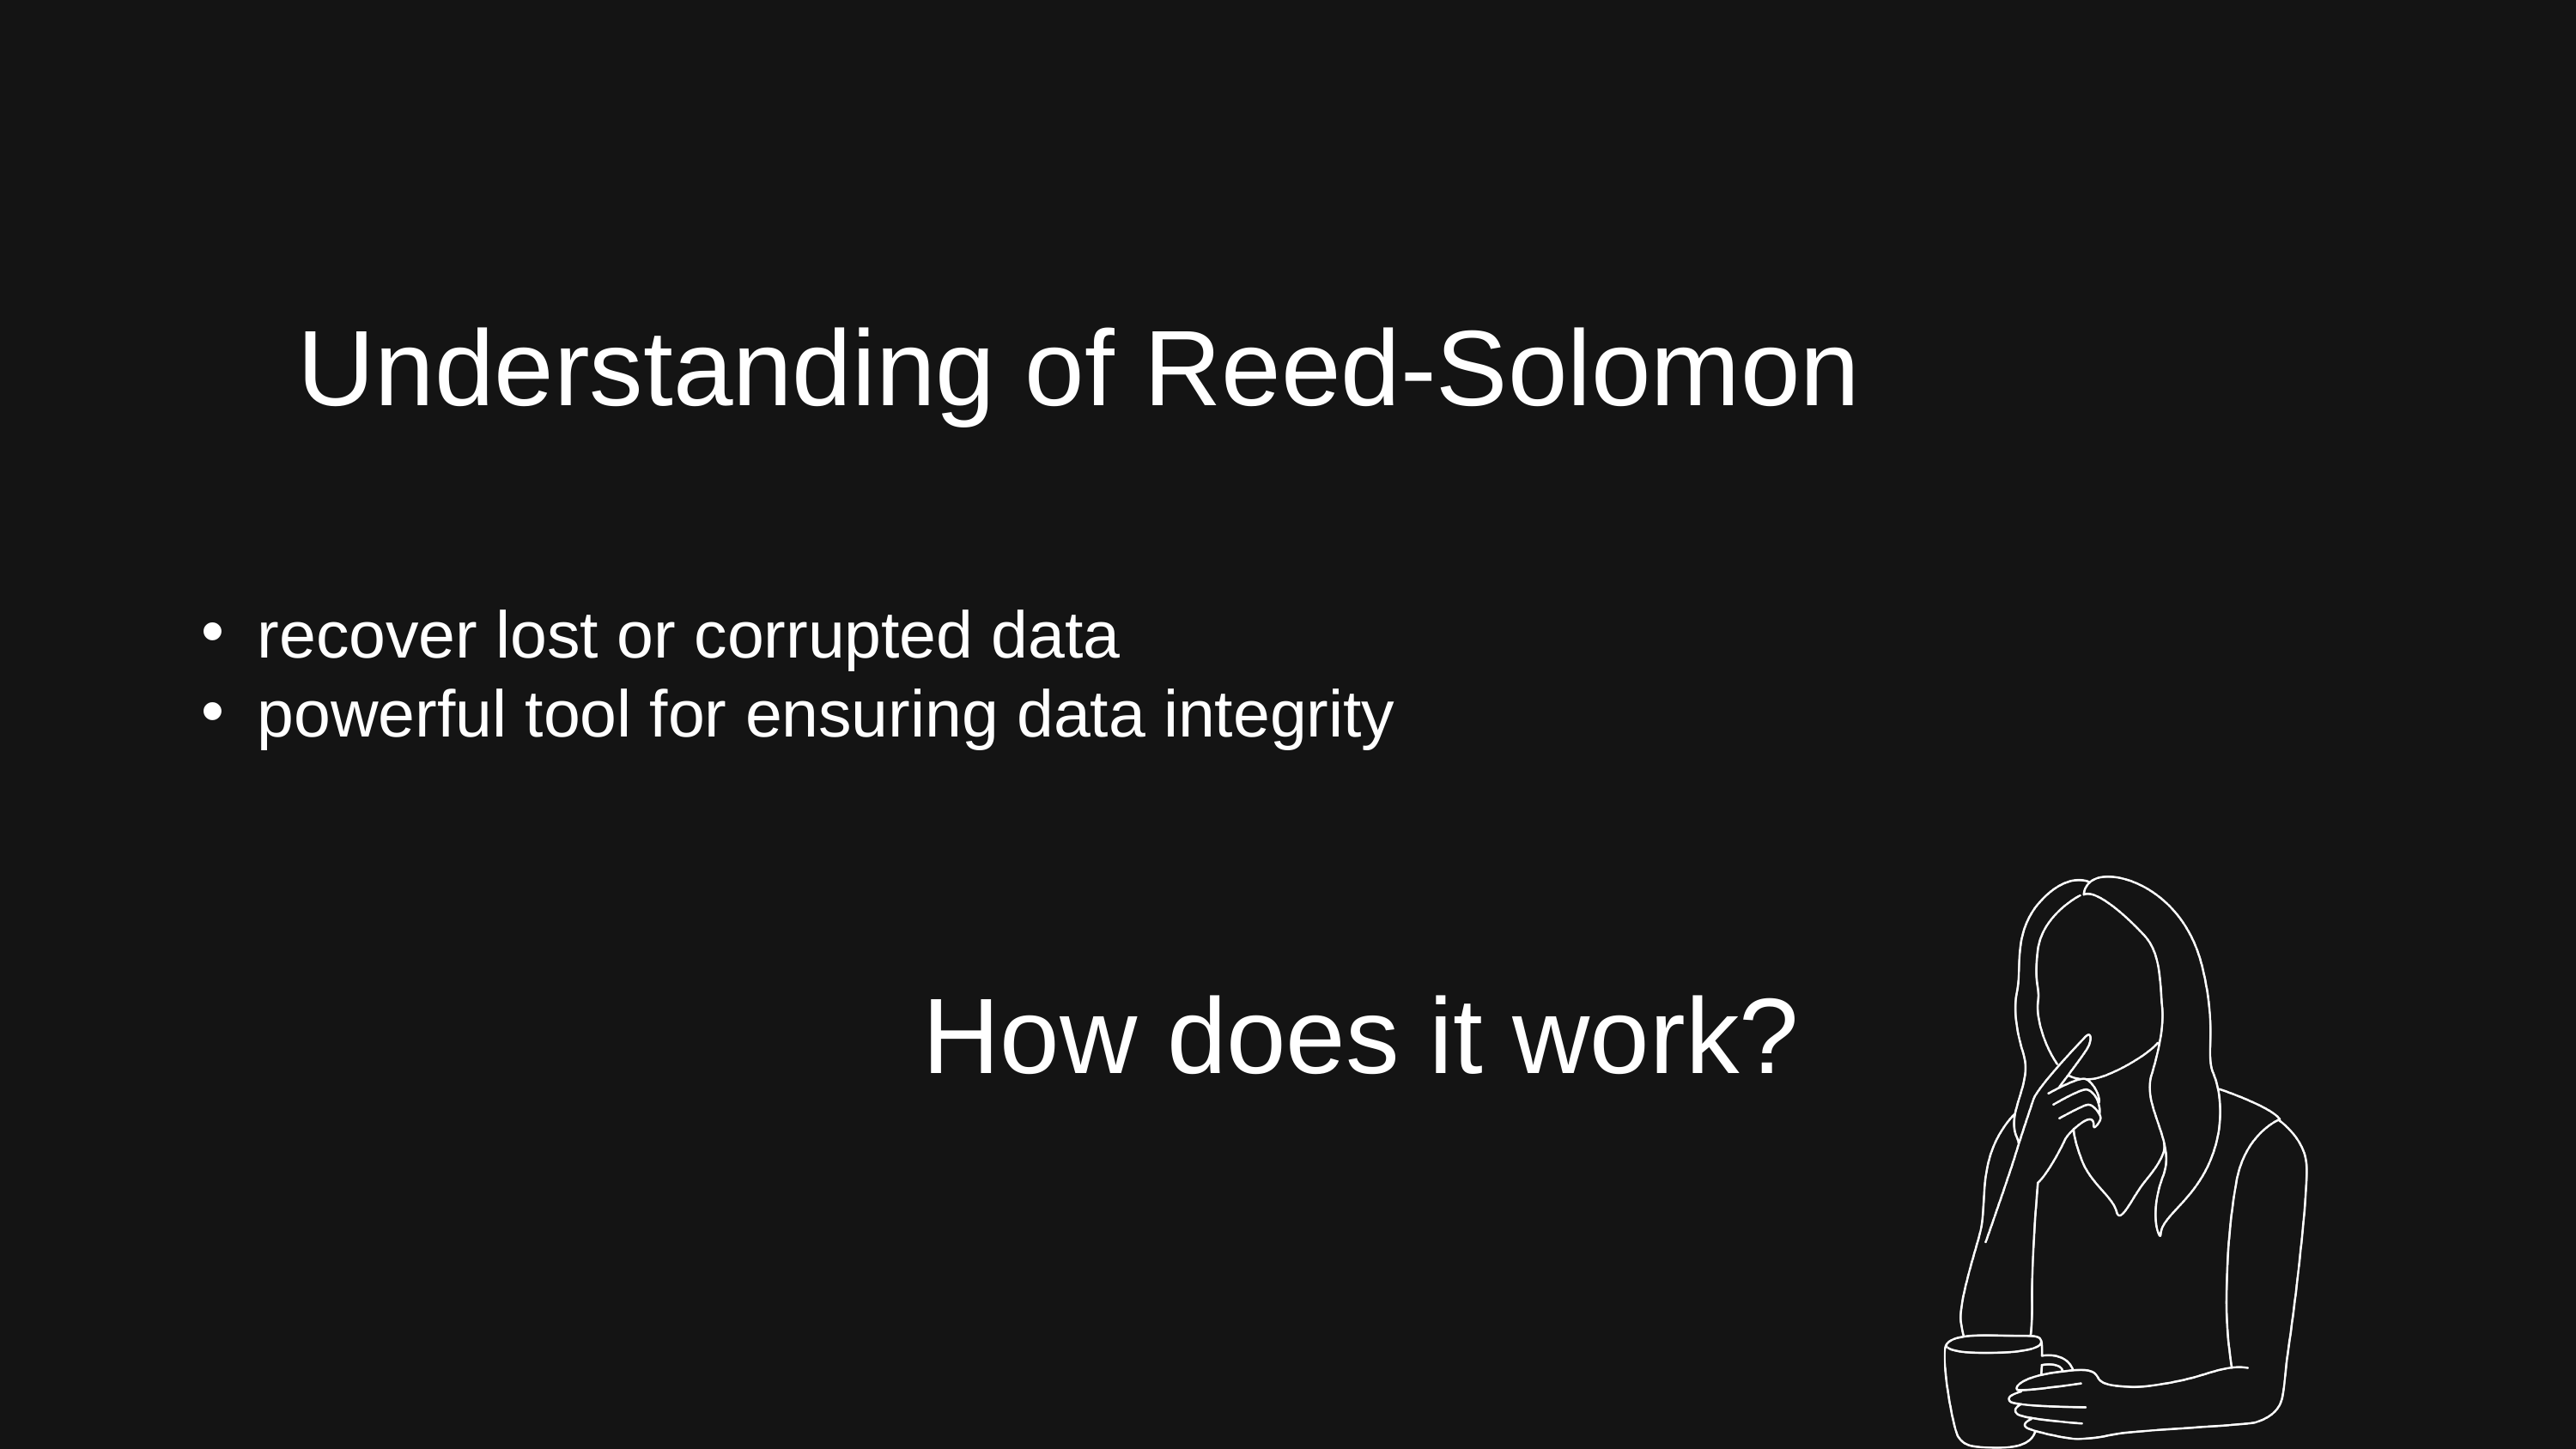

Understanding of Reed-Solomon

recover lost or corrupted data
powerful tool for ensuring data integrity

How does it work?